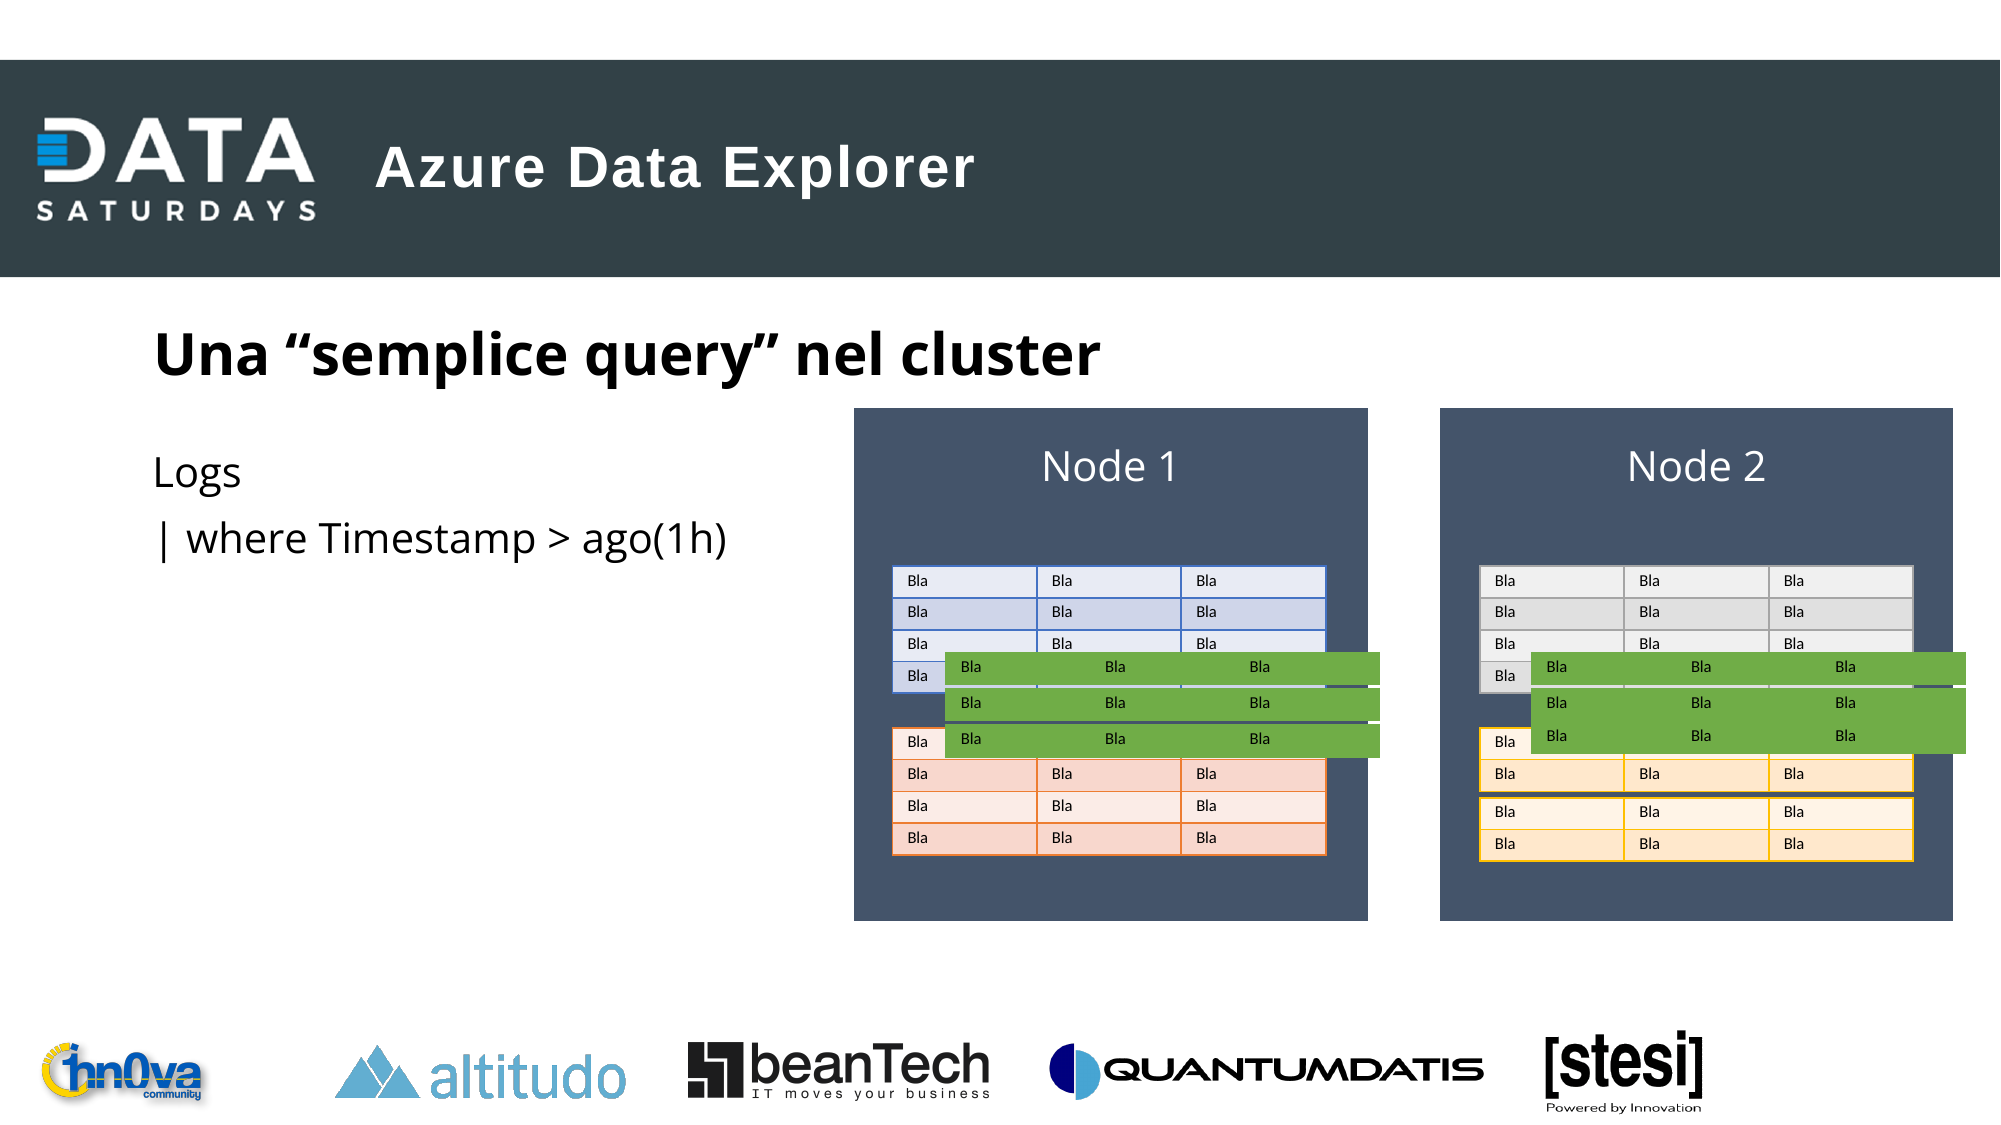

# Azure Data Explorer
Una “semplice query” nel cluster

Node 2
Node 1
Logs
| where Timestamp > ago(1h)
| Bla | Bla | Bla |
| --- | --- | --- |
| Bla | Bla | Bla |
| Bla | Bla | Bla |
| Bla | Bla | Bla |
| Bla | Bla | Bla |
| --- | --- | --- |
| Bla | Bla | Bla |
| Bla | Bla | Bla |
| Bla | Bla | Bla |
| Bla | Bla | Bla |
| --- | --- | --- |
| Bla | Bla | Bla |
| --- | --- | --- |
| Bla | Bla | Bla |
| --- | --- | --- |
| Bla | Bla | Bla |
| --- | --- | --- |
| Bla | Bla | Bla |
| --- | --- | --- |
| Bla | Bla | Bla |
| --- | --- | --- |
| Bla | Bla | Bla |
| --- | --- | --- |
| Bla | Bla | Bla |
| Bla | Bla | Bla |
| Bla | Bla | Bla |
| Bla | Bla | Bla |
| --- | --- | --- |
| Bla | Bla | Bla |
| Bla | Bla | Bla |
| --- | --- | --- |
| Bla | Bla | Bla |